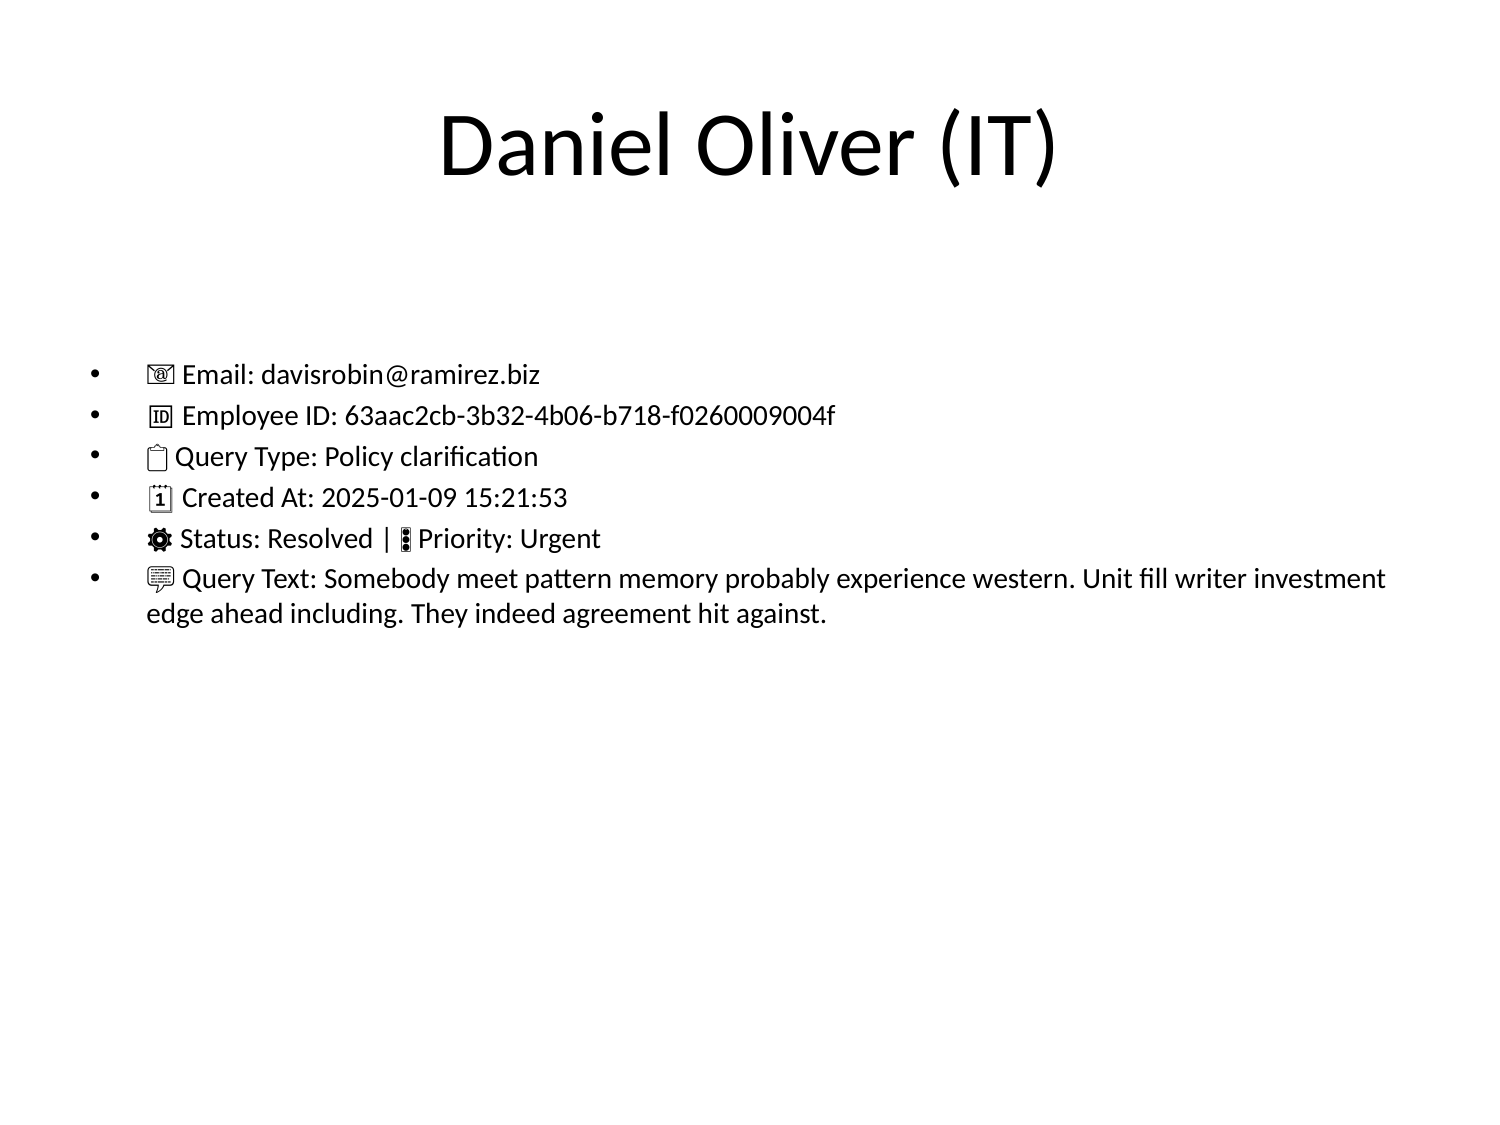

# Daniel Oliver (IT)

📧 Email: davisrobin@ramirez.biz
🆔 Employee ID: 63aac2cb-3b32-4b06-b718-f0260009004f
📋 Query Type: Policy clarification
🗓 Created At: 2025-01-09 15:21:53
⚙ Status: Resolved | 🚦 Priority: Urgent
💬 Query Text: Somebody meet pattern memory probably experience western. Unit fill writer investment edge ahead including. They indeed agreement hit against.